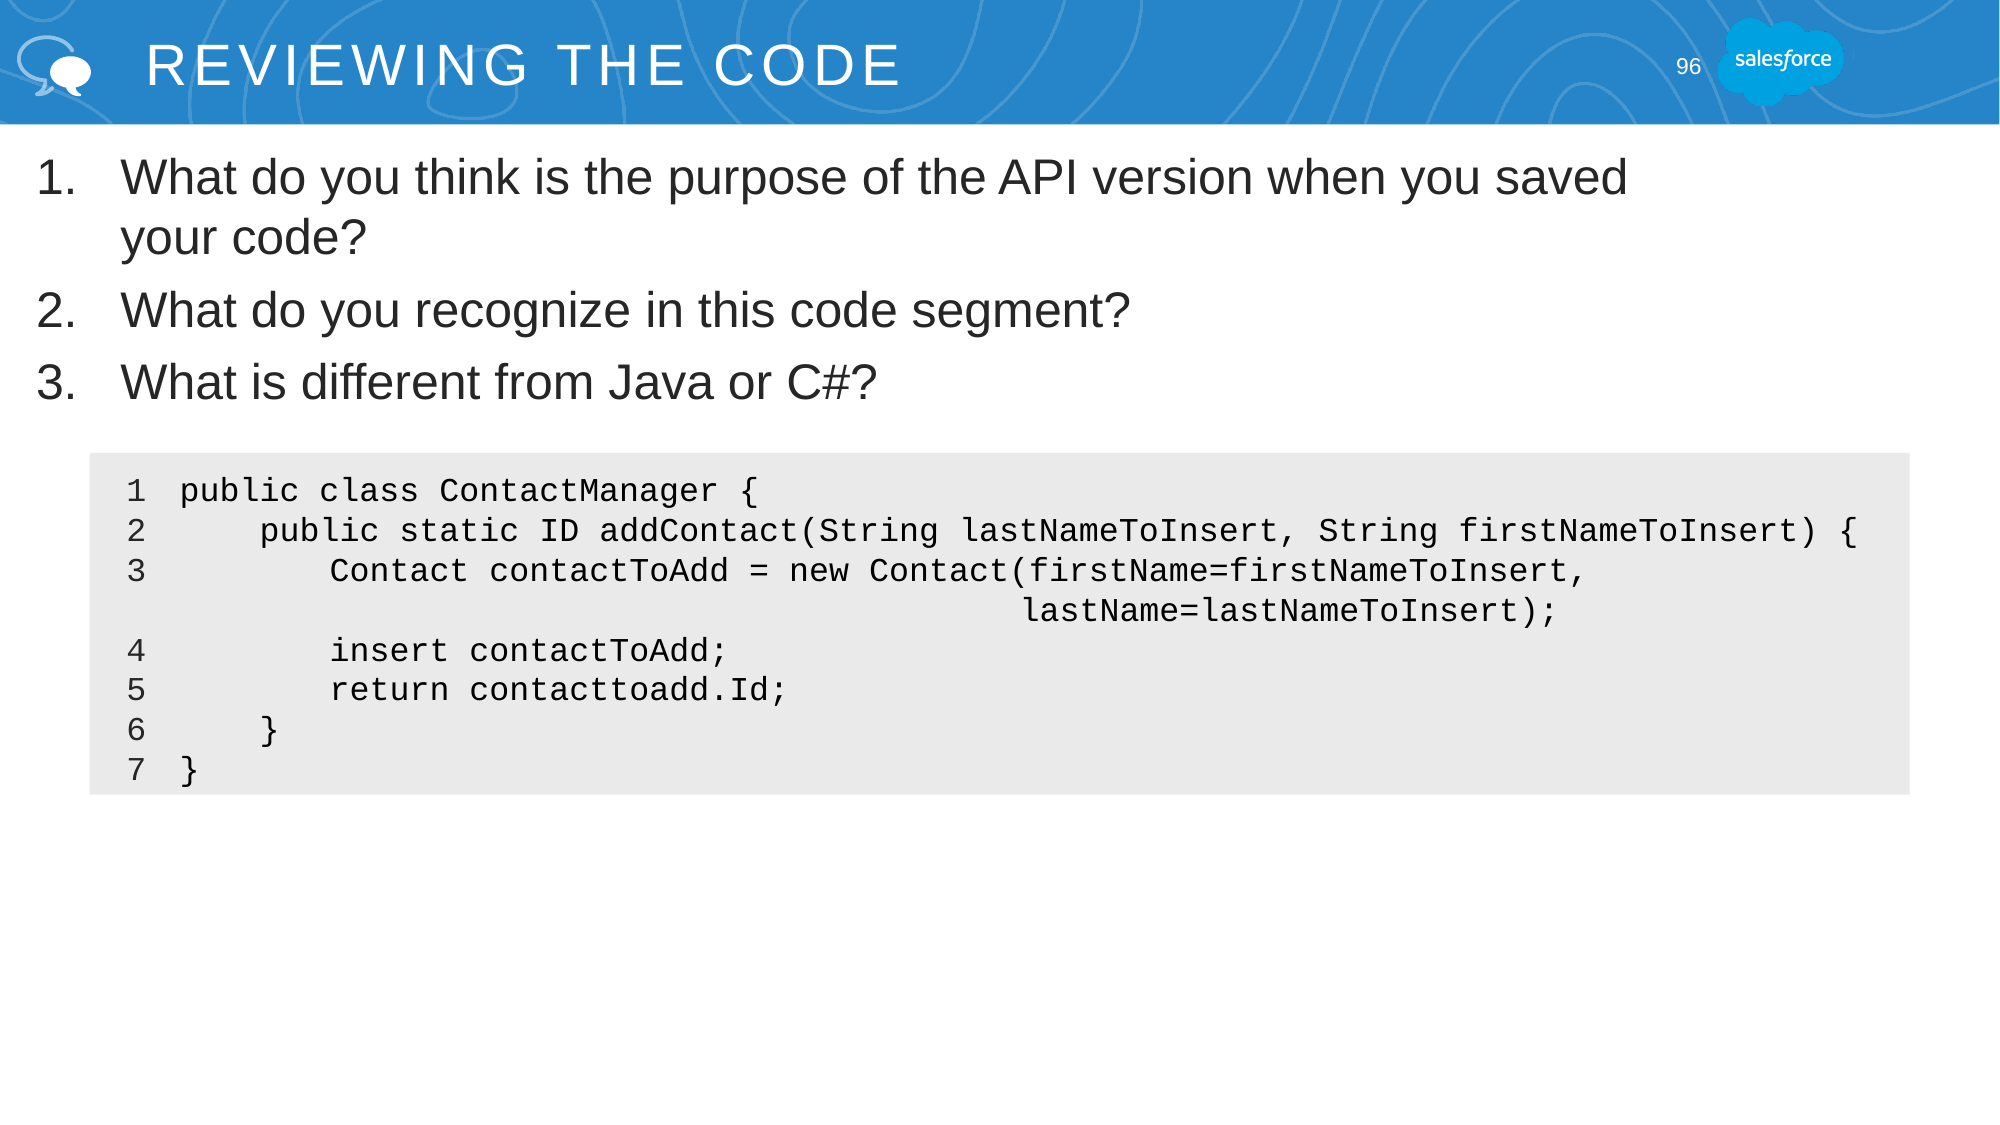

# Reviewing the Code
96
What do you think is the purpose of the API version when you saved your code?
What do you recognize in this code segment?
What is different from Java or C#?

public class ContactManager {
    public static ID addContact(String lastNameToInsert, String firstNameToInsert) {
	Contact contactToAdd = new Contact(firstName=firstNameToInsert,
                                          lastName=lastNameToInsert);
	insert contactToAdd;
	return contacttoadd.Id;
    }
}
 1
 2
 3

4
5
6
7